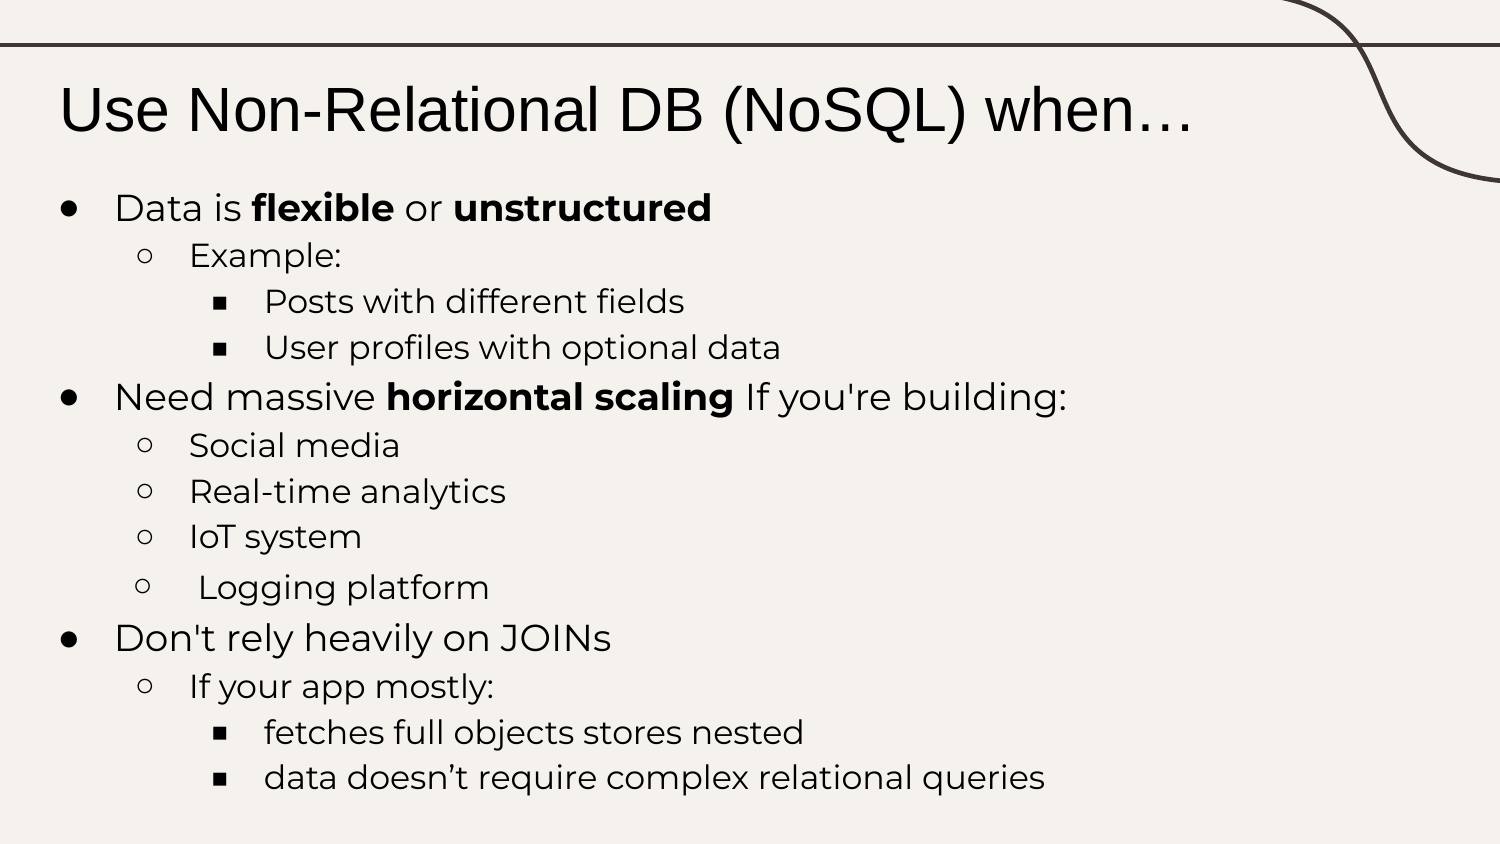

# Use Non-Relational DB (NoSQL) when…
Data is flexible or unstructured
Example:
Posts with different fields
User profiles with optional data
Need massive horizontal scaling If you're building:
Social media
Real-time analytics
IoT system
 Logging platform
Don't rely heavily on JOINs
If your app mostly:
fetches full objects stores nested
data doesn’t require complex relational queries